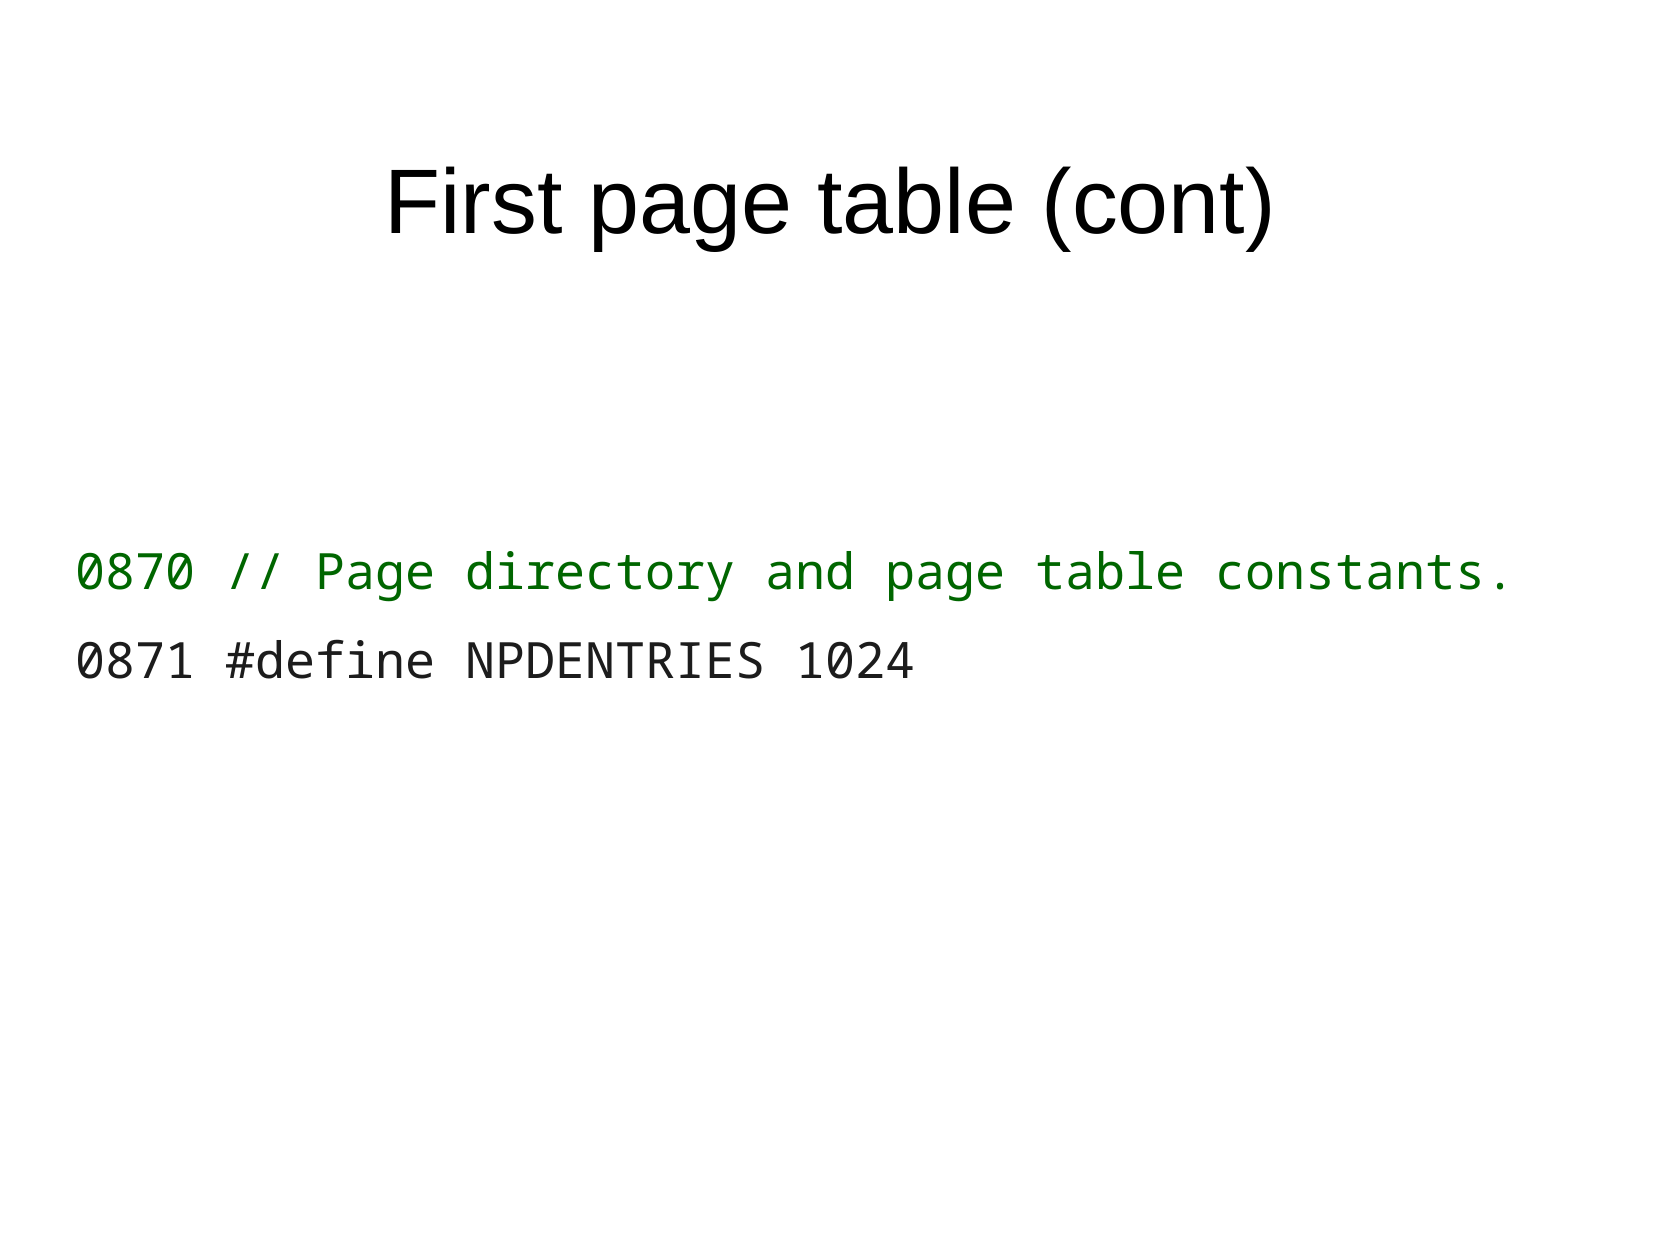

First page table (cont)

0870 // Page directory and page table constants.
0871 #define NPDENTRIES 1024